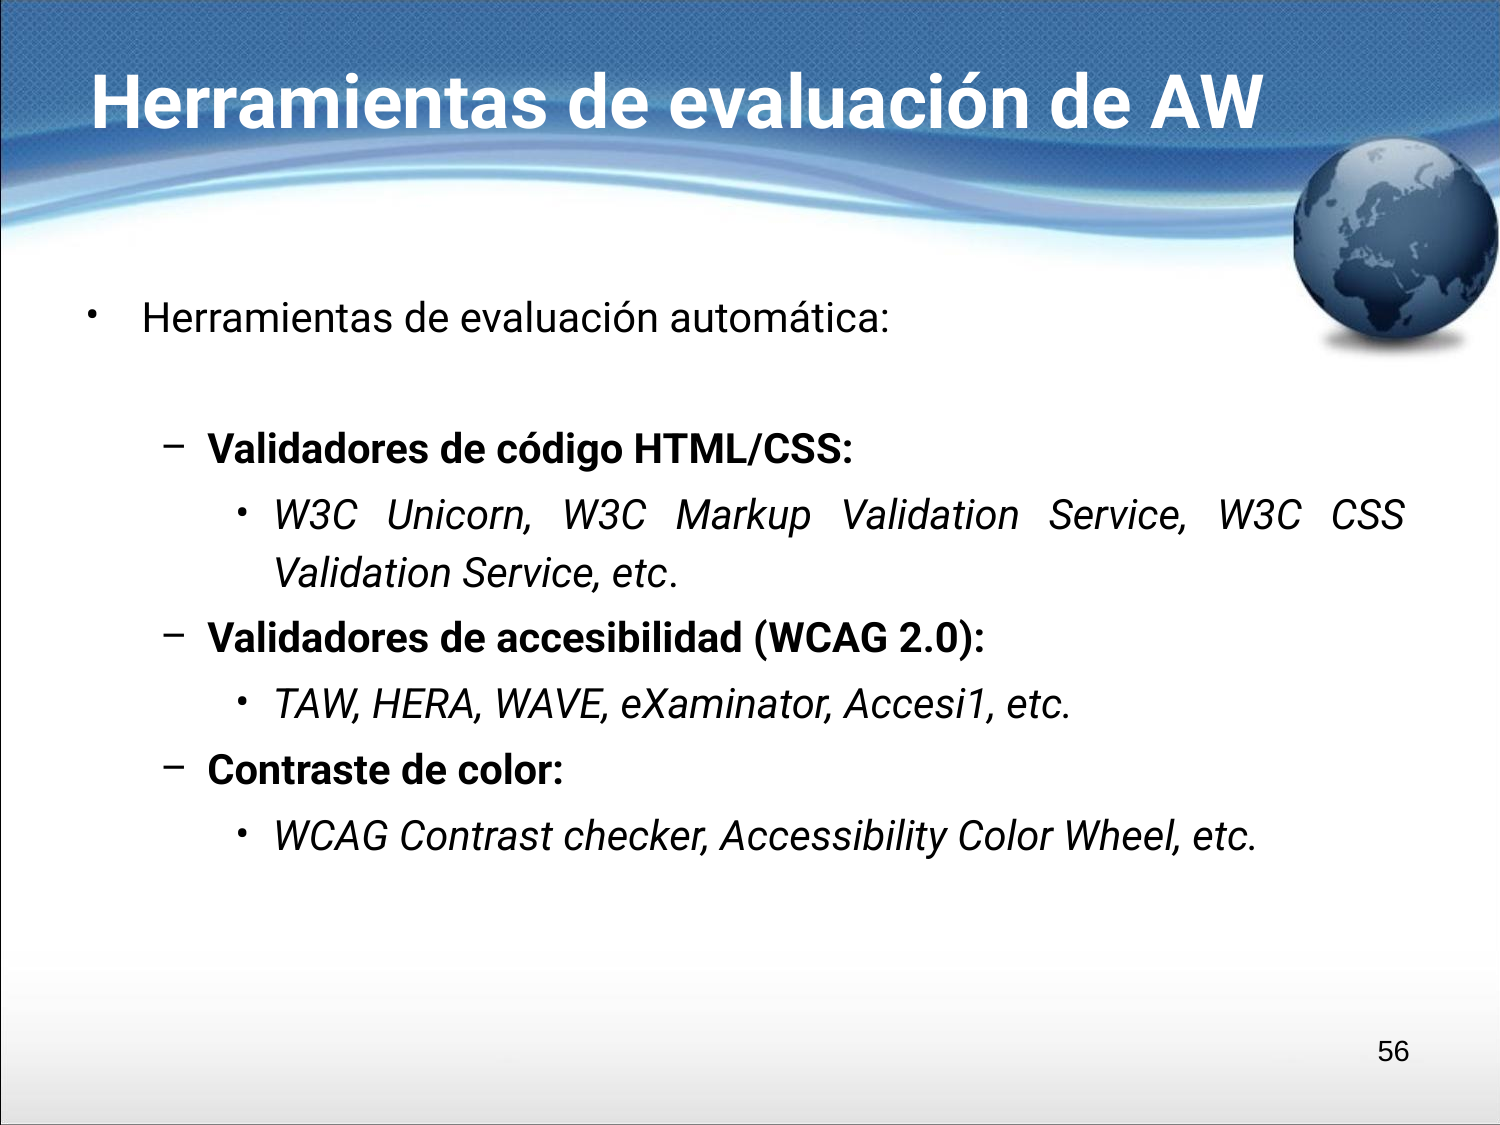

# Herramientas de evaluación de AW
Herramientas de evaluación automática:

Validadores de código HTML/CSS:
W3C Unicorn, W3C Markup Validation Service, W3C CSS Validation Service, etc.
Validadores de accesibilidad (WCAG 2.0):
TAW, HERA, WAVE, eXaminator, Accesi1, etc.
Contraste de color:
WCAG Contrast checker, Accessibility Color Wheel, etc.

56